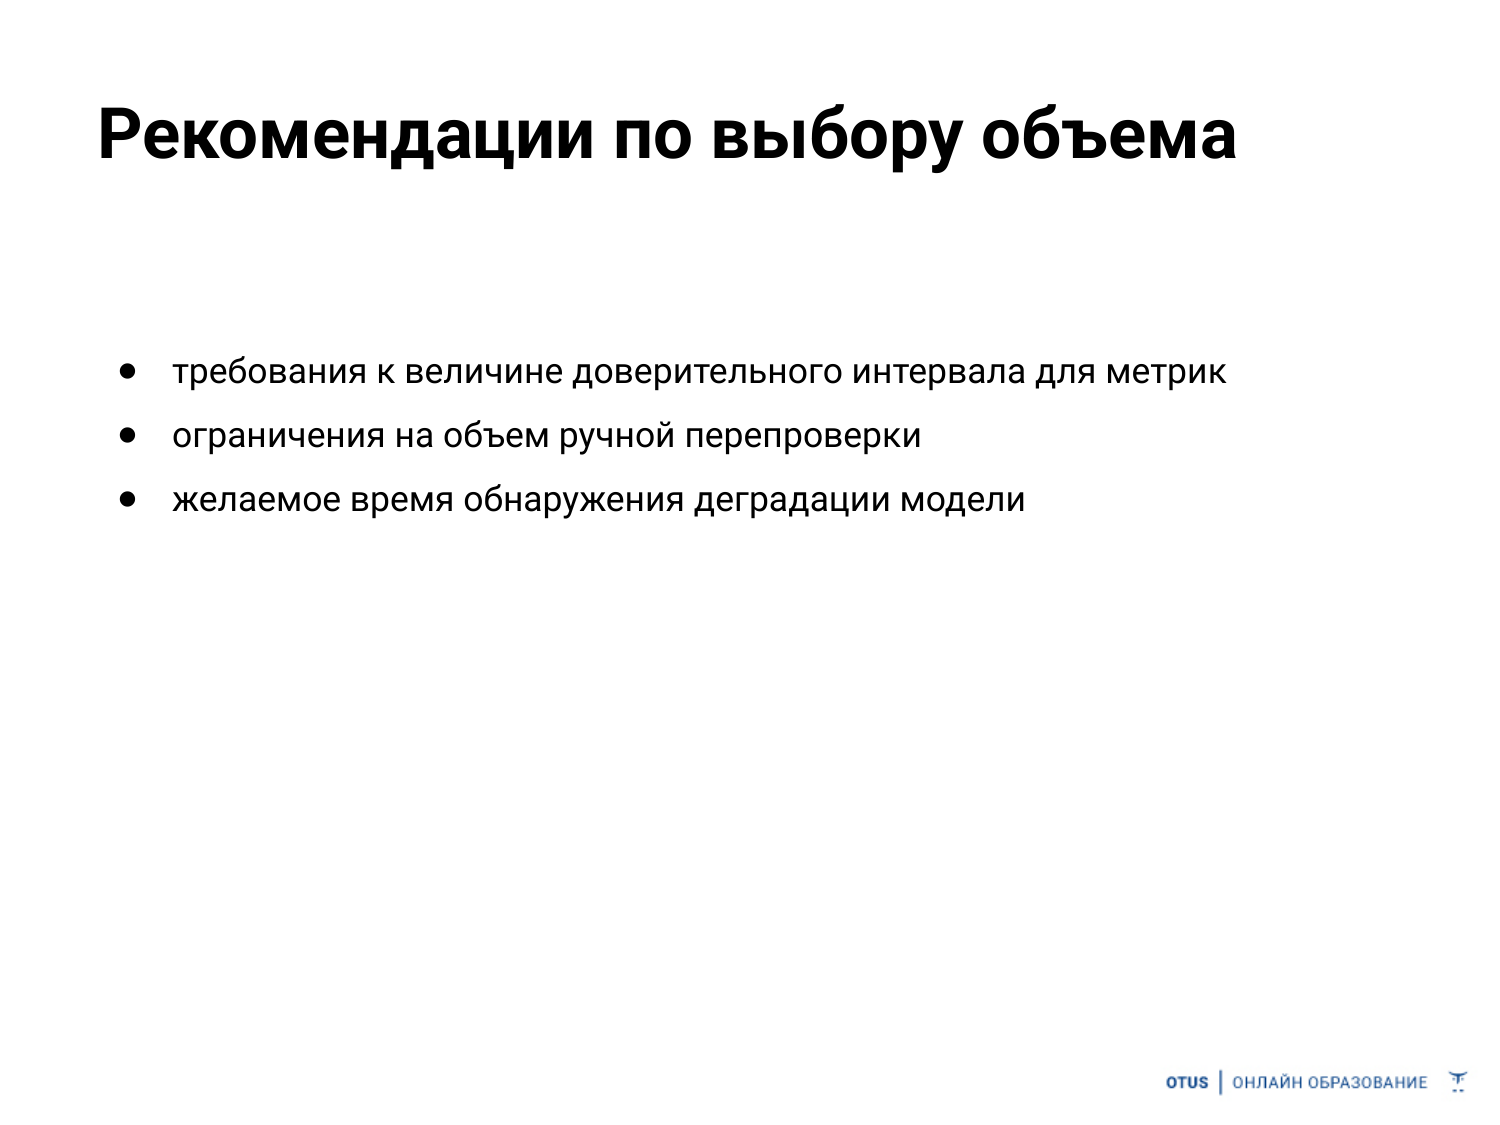

# Рекомендации по выбору объема
требования к величине доверительного интервала для метрик
ограничения на объем ручной перепроверки
желаемое время обнаружения деградации модели